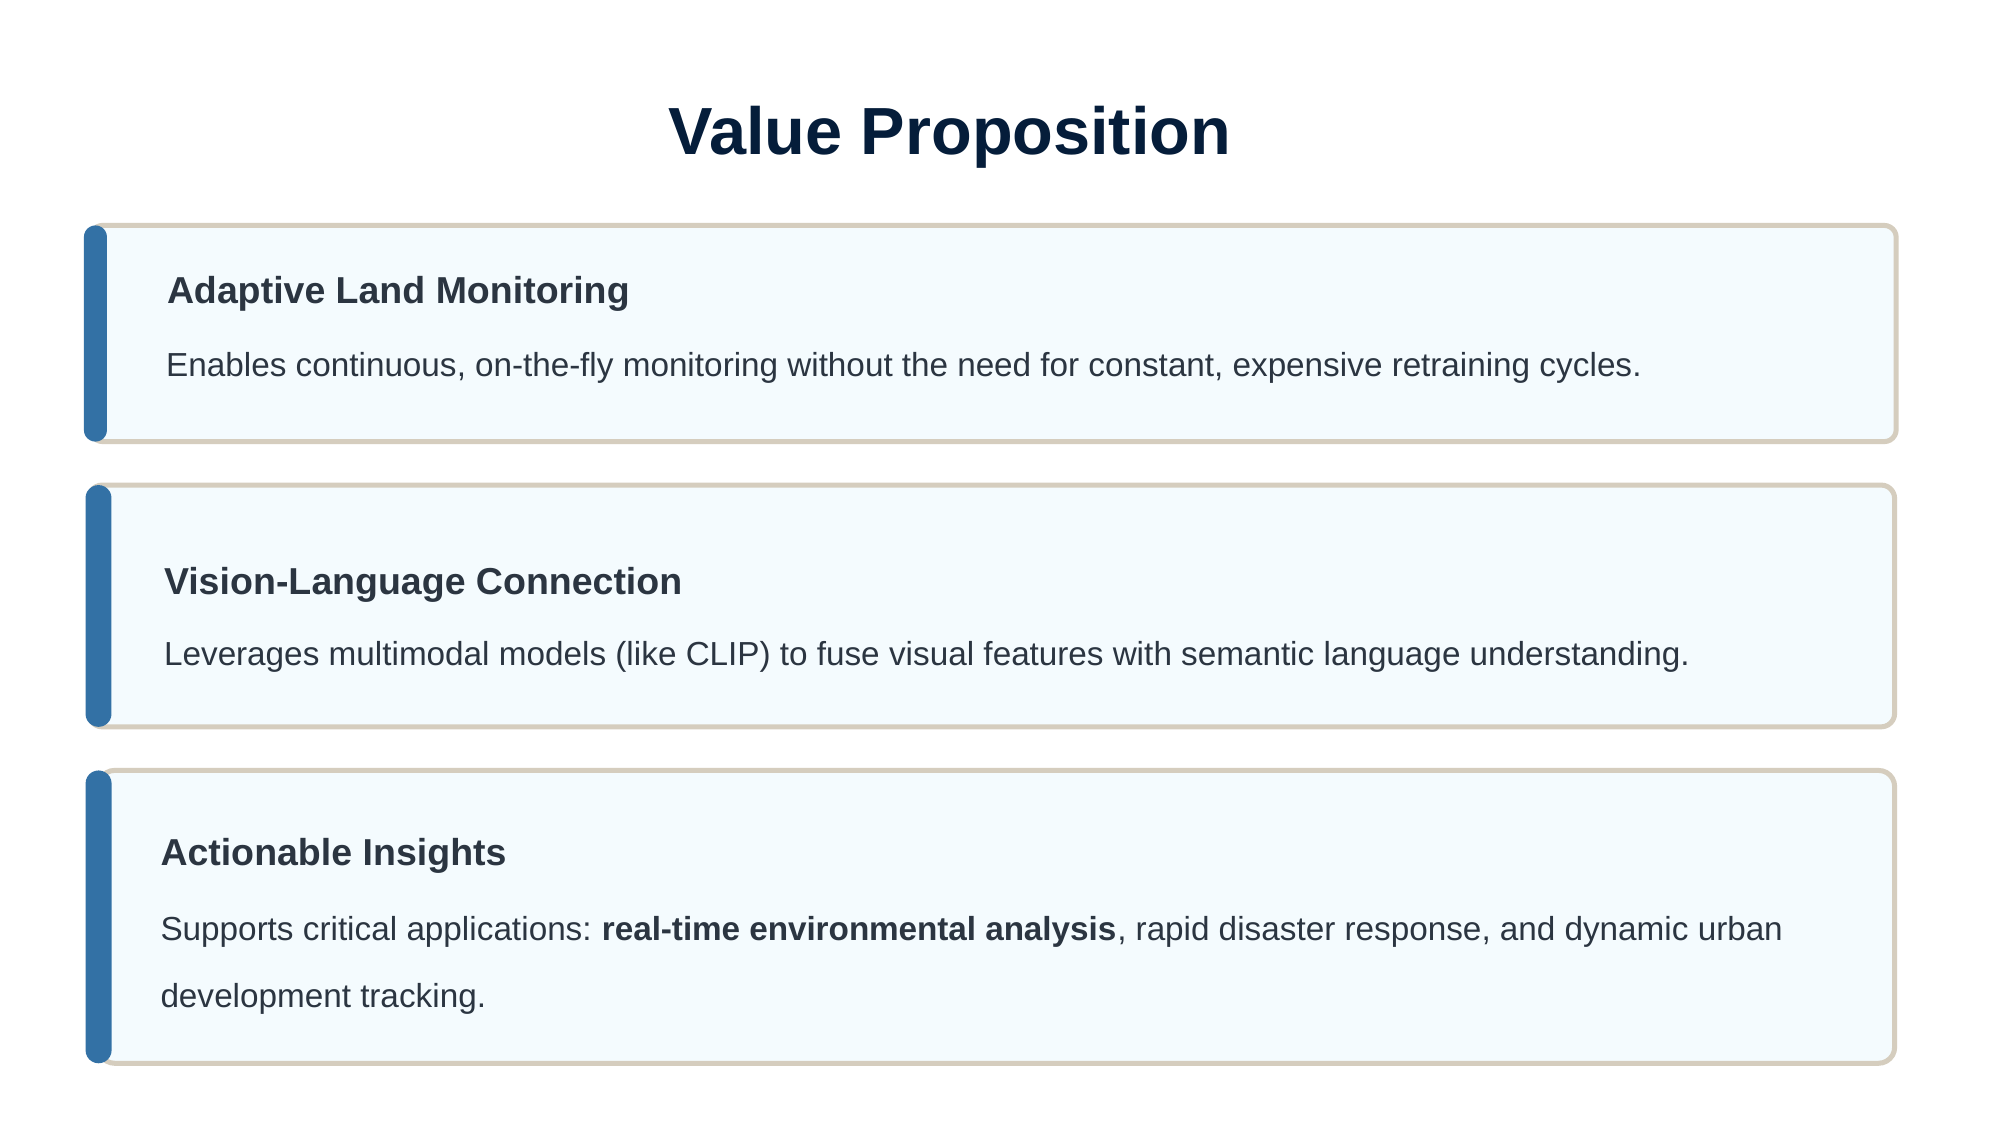

Value Proposition

Adaptive Land Monitoring
Enables continuous, on-the-fly monitoring without the need for constant, expensive retraining cycles.

Vision-Language Connection
Leverages multimodal models (like CLIP) to fuse visual features with semantic language understanding.

Actionable Insights
Supports critical applications: real-time environmental analysis, rapid disaster response, and dynamic urban development tracking.